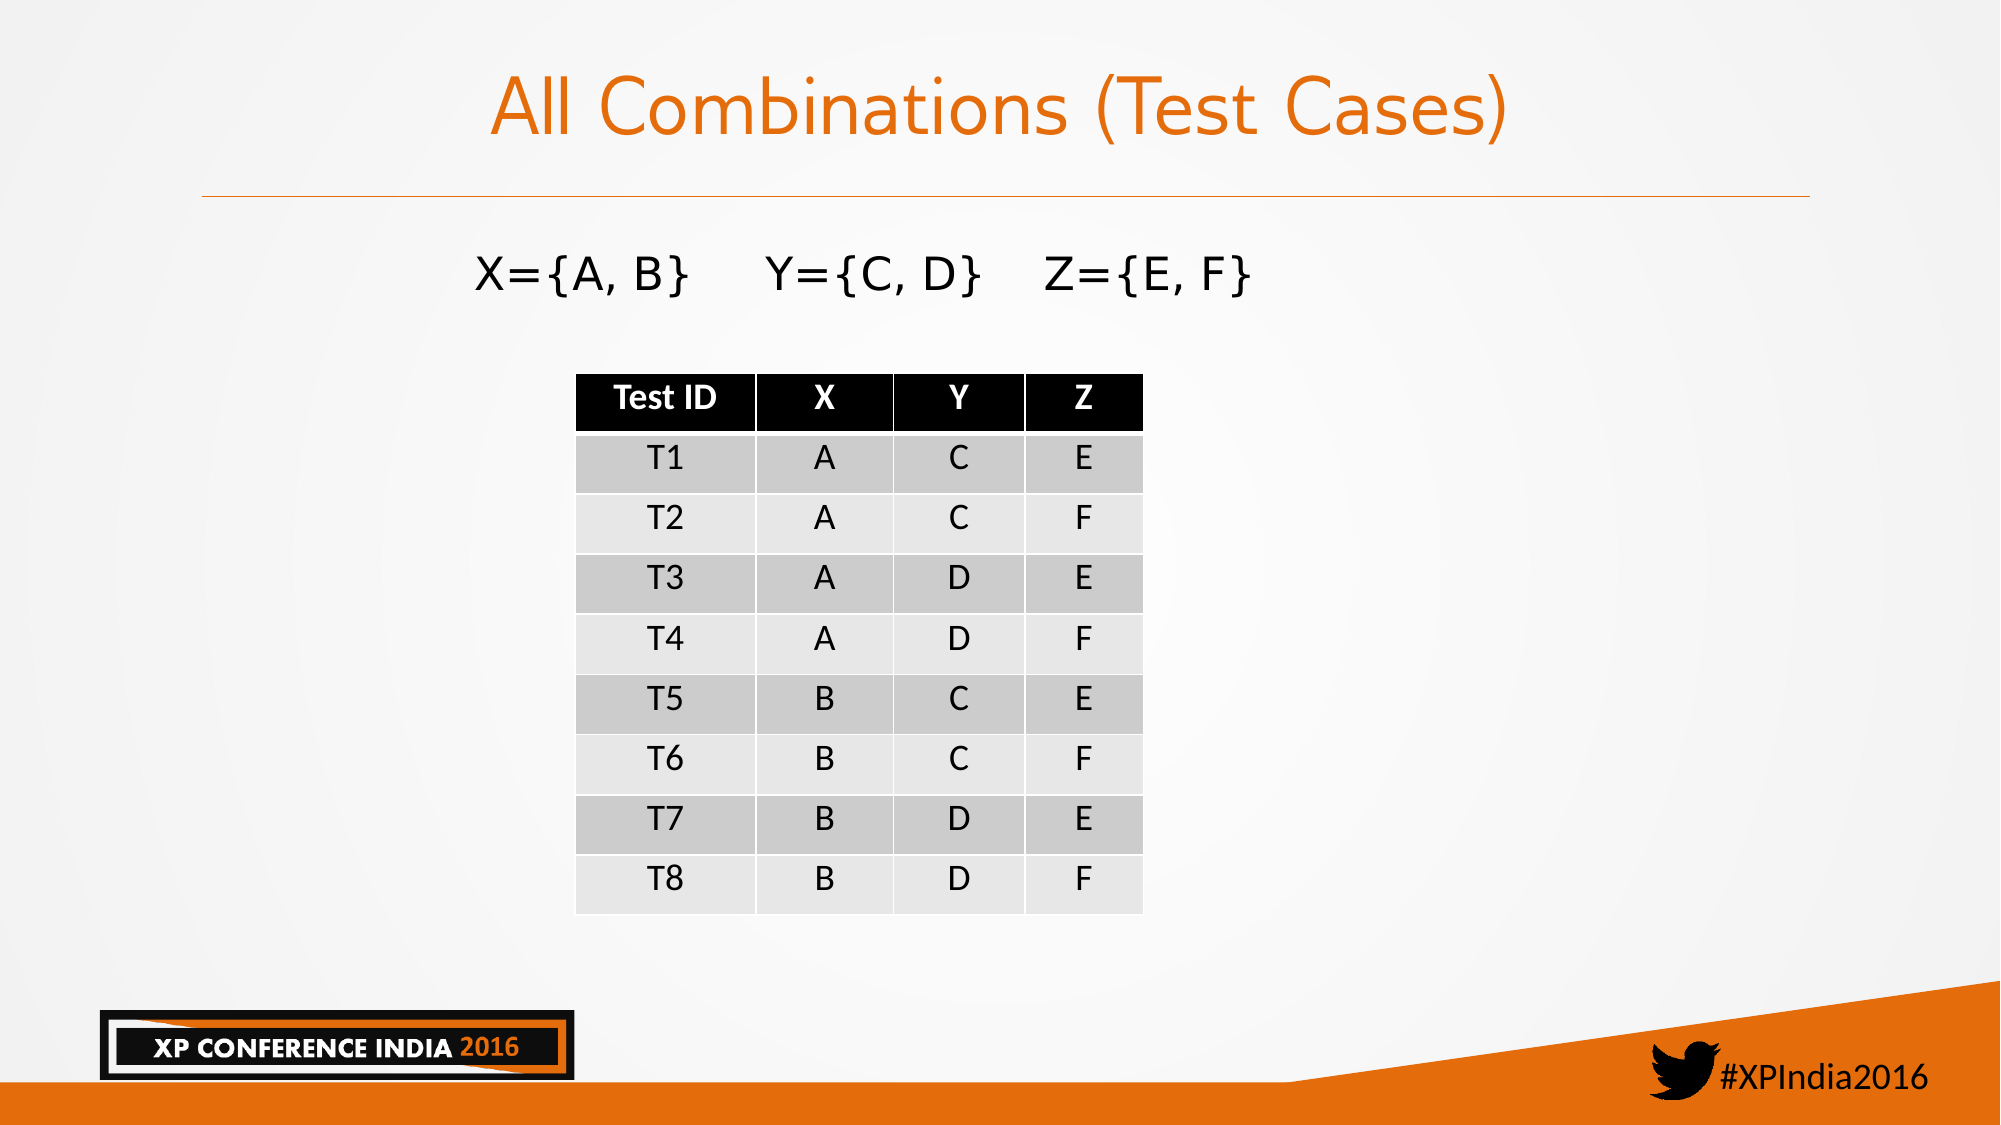

# All Combinations (Test Cases)
 X={A, B}     Y={C, D}    Z={E, F}
| Test ID | X | Y | Z |
| --- | --- | --- | --- |
| T1 | A | C | E |
| T2 | A | C | F |
| T3 | A | D | E |
| T4 | A | D | F |
| T5 | B | C | E |
| T6 | B | C | F |
| T7 | B | D | E |
| T8 | B | D | F |